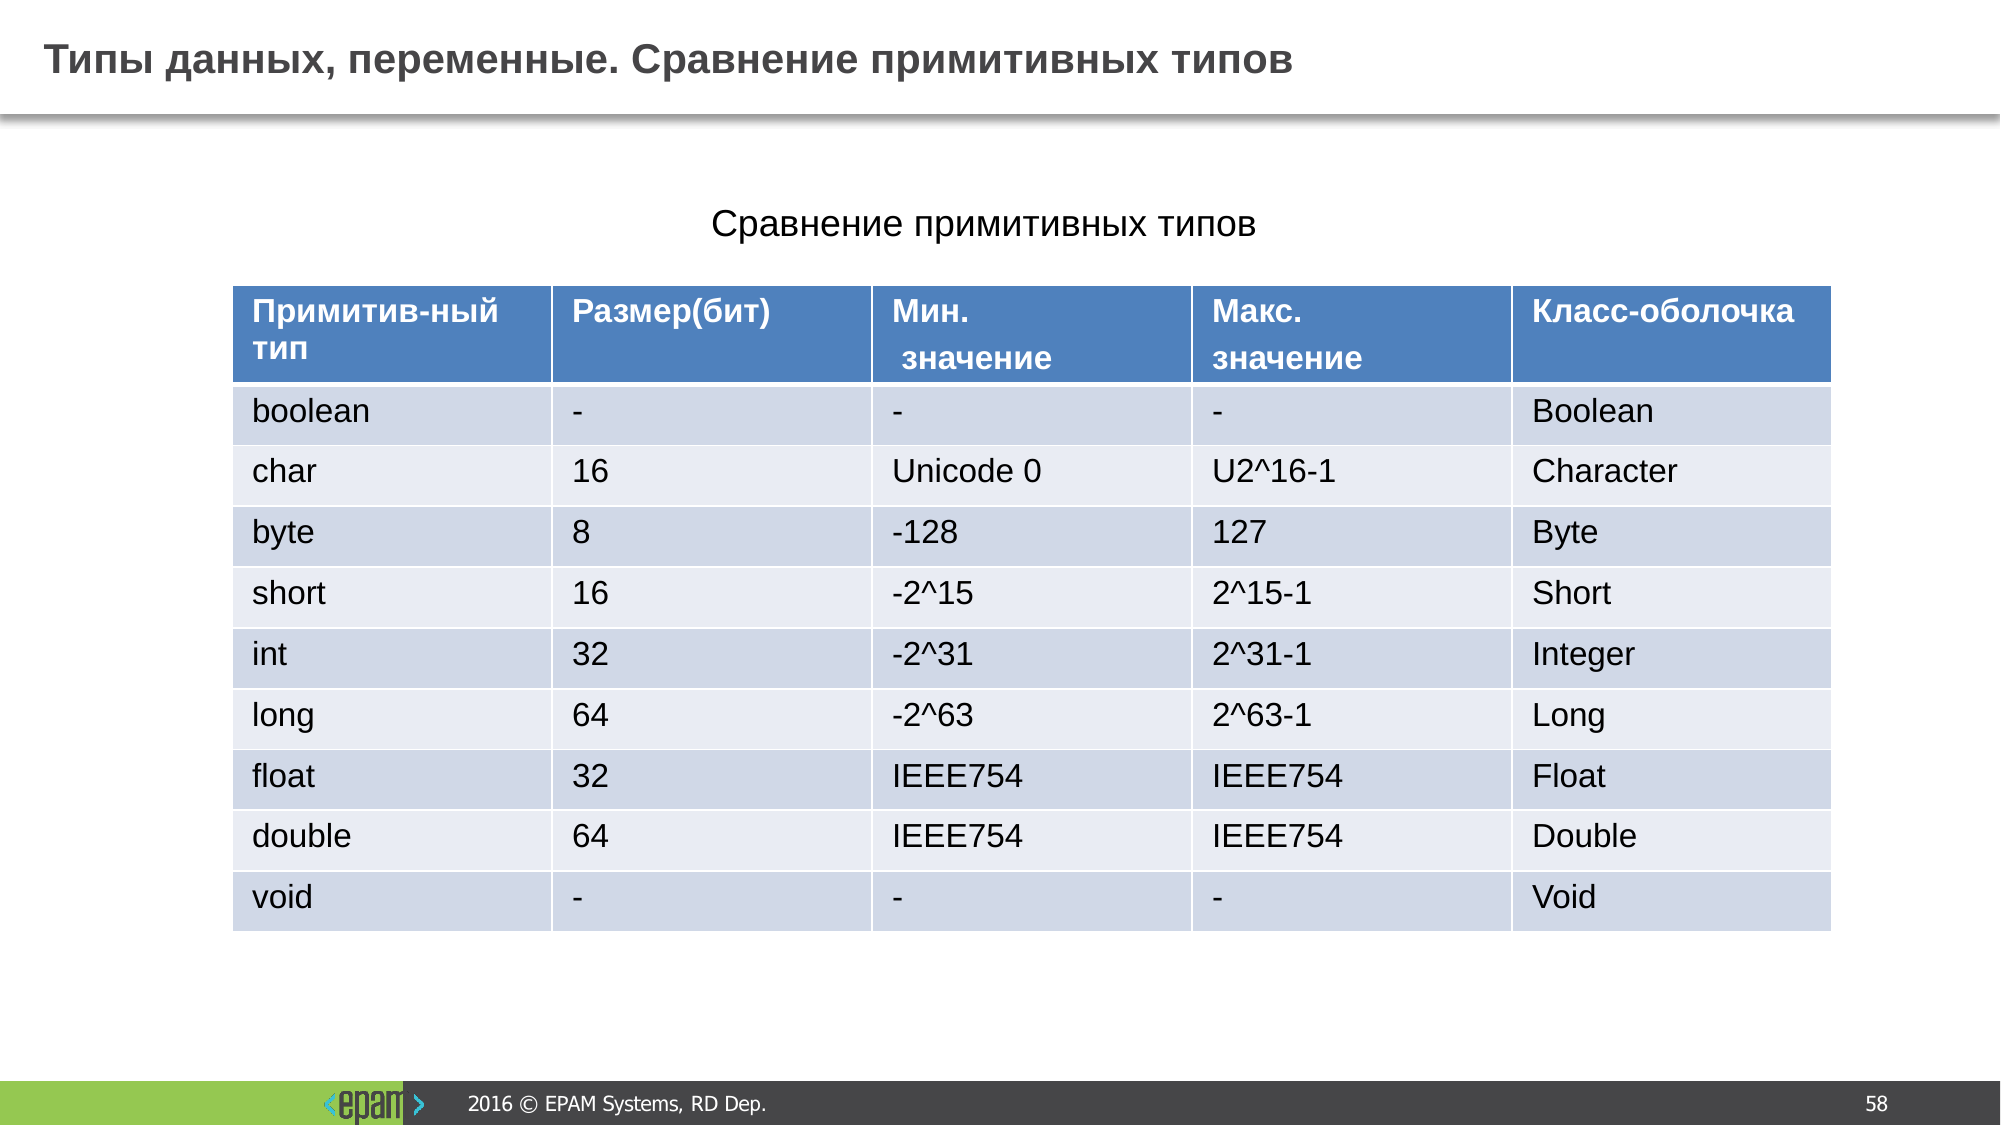

# Типы данных, переменные. Сравнение примитивных типов
Сравнение примитивных типов
| Примитив-ный тип | Размер(бит) | Мин. значение | Макс. значение | Класс-оболочка |
| --- | --- | --- | --- | --- |
| boolean | - | - | - | Boolean |
| char | 16 | Unicode 0 | U2^16-1 | Character |
| byte | 8 | -128 | 127 | Byte |
| short | 16 | -2^15 | 2^15-1 | Short |
| int | 32 | -2^31 | 2^31-1 | Integer |
| long | 64 | -2^63 | 2^63-1 | Long |
| float | 32 | IEEE754 | IEEE754 | Float |
| double | 64 | IEEE754 | IEEE754 | Double |
| void | - | - | - | Void |
2016 © EPAM Systems, RD Dep.
58